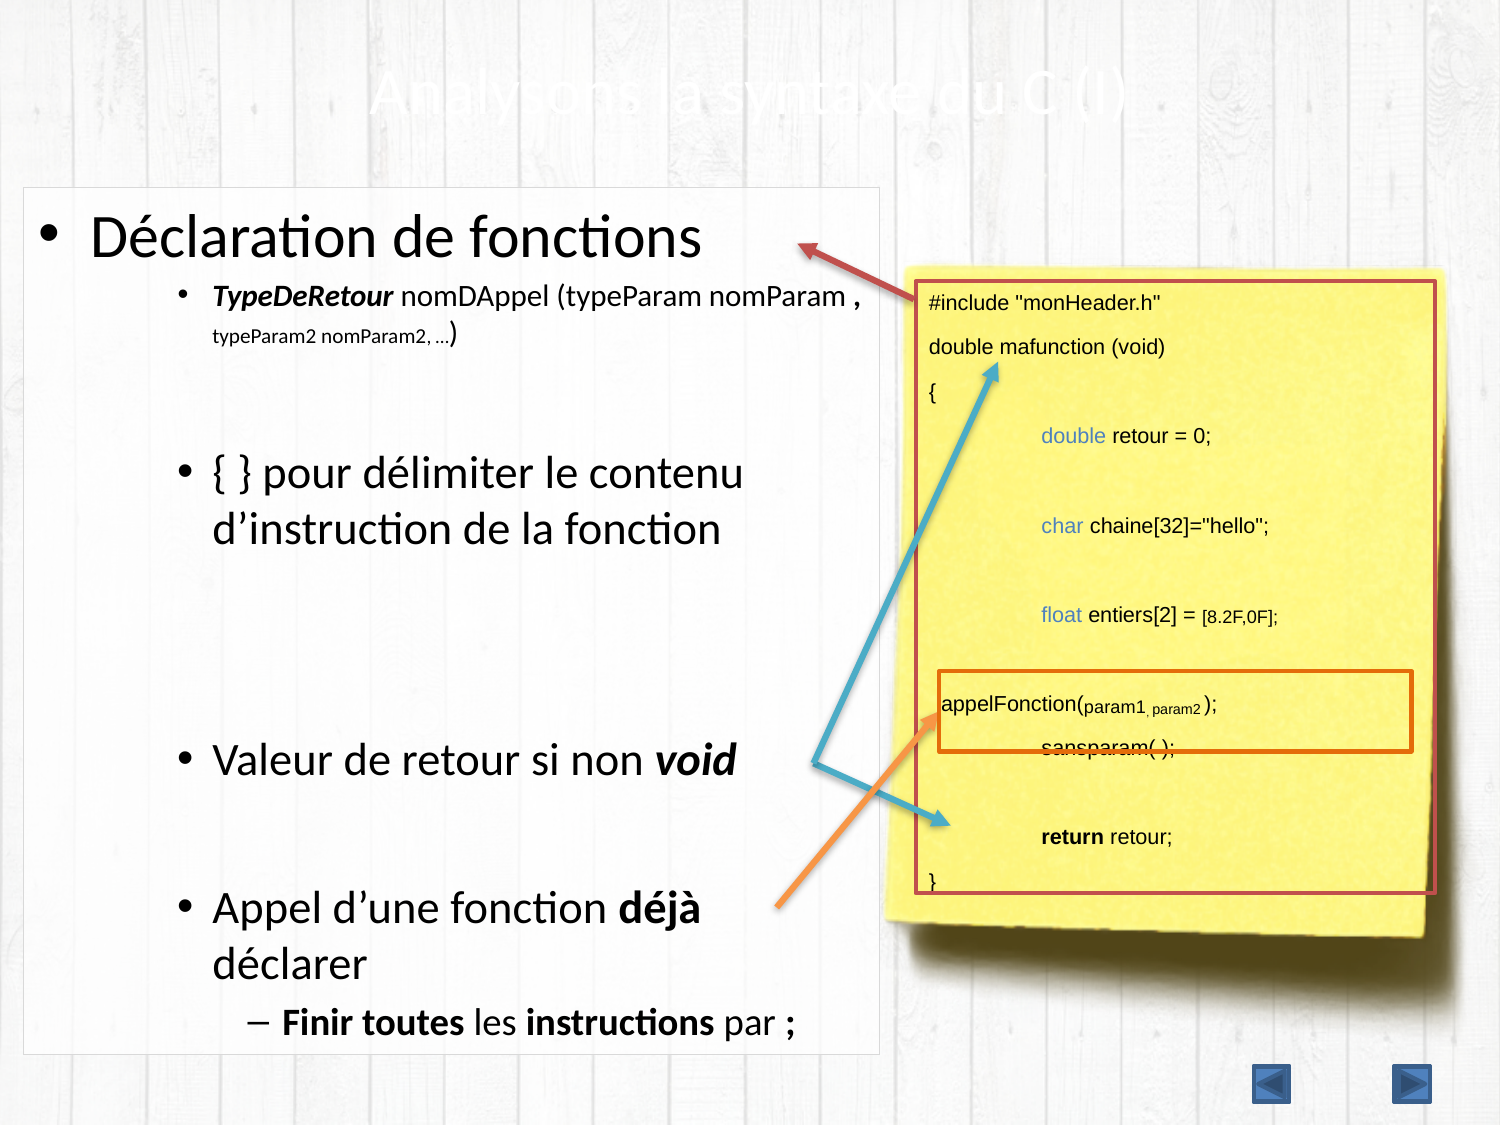

# Analysons la syntaxe du C (I)
Déclaration de fonctions
TypeDeRetour nomDAppel (typeParam nomParam , typeParam2 nomParam2, …)

{ } pour délimiter le contenu d’instruction de la fonction

Valeur de retour si non void

Appel d’une fonction déjà déclarer
Finir toutes les instructions par ;

#include "monHeader.h"
double mafunction (void)
{
	double retour = 0;

	char chaine[32]="hello";

	float entiers[2] = [8.2F,0F];

  appelFonction(param1, param2 );
	sansparam( );

	return retour;
}